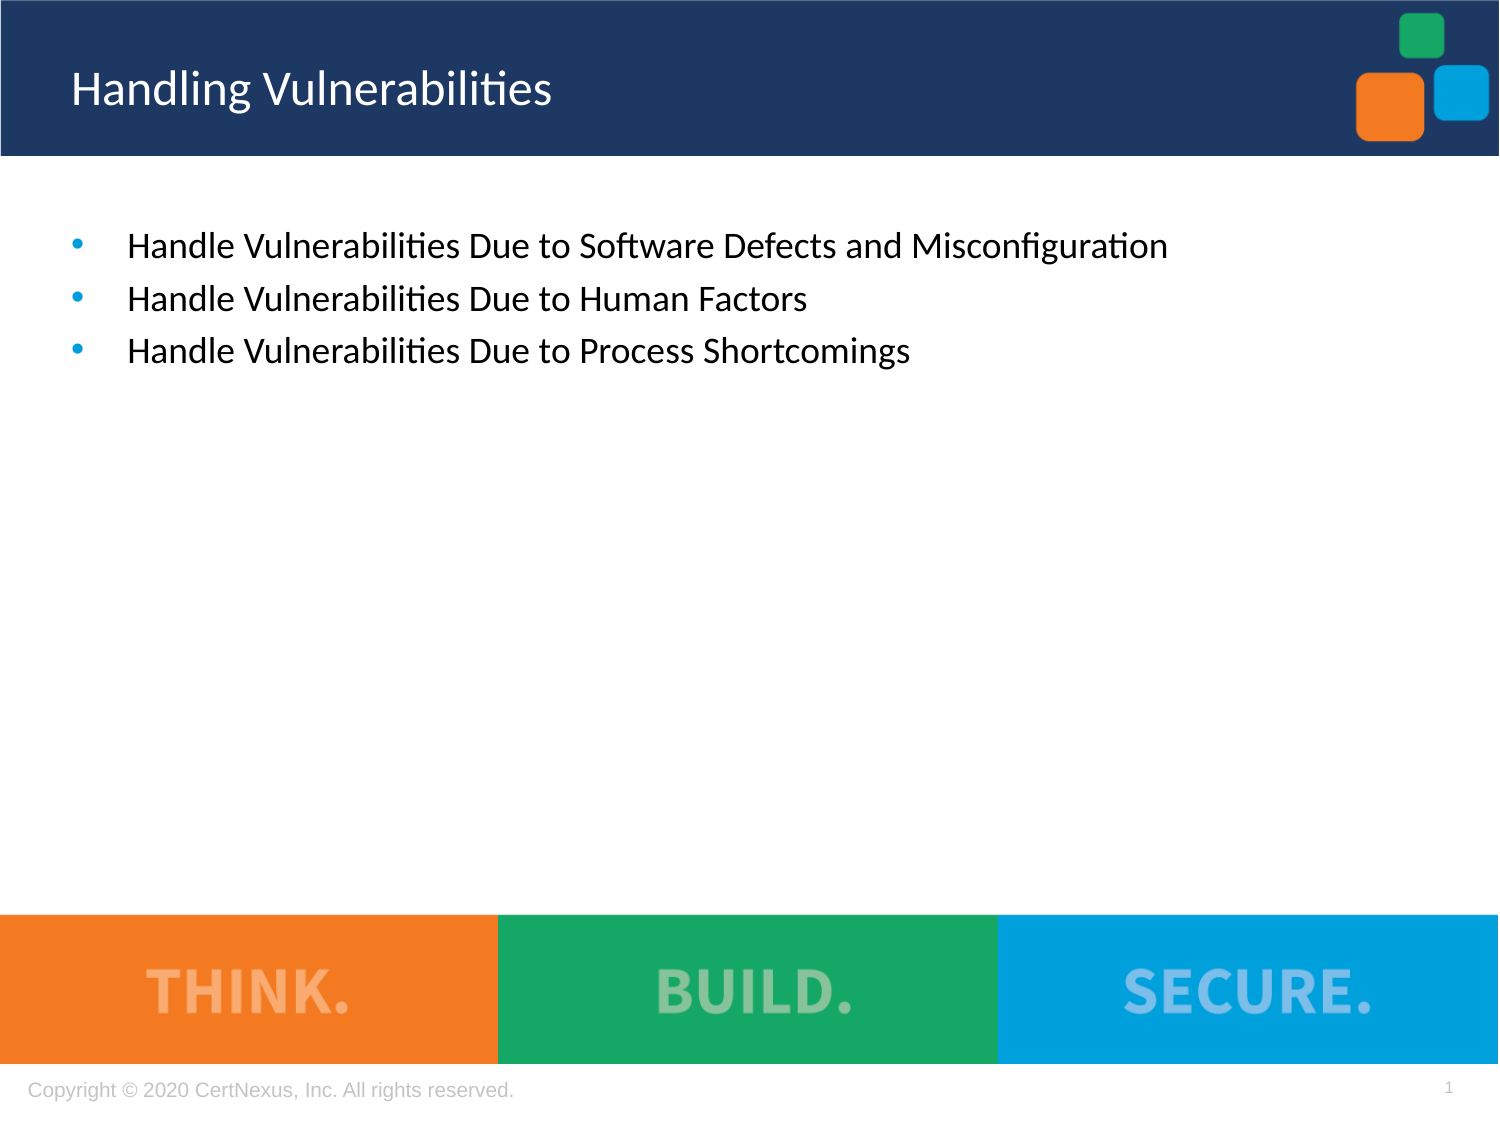

# Handling Vulnerabilities
Handle Vulnerabilities Due to Software Defects and Misconfiguration
Handle Vulnerabilities Due to Human Factors
Handle Vulnerabilities Due to Process Shortcomings

1